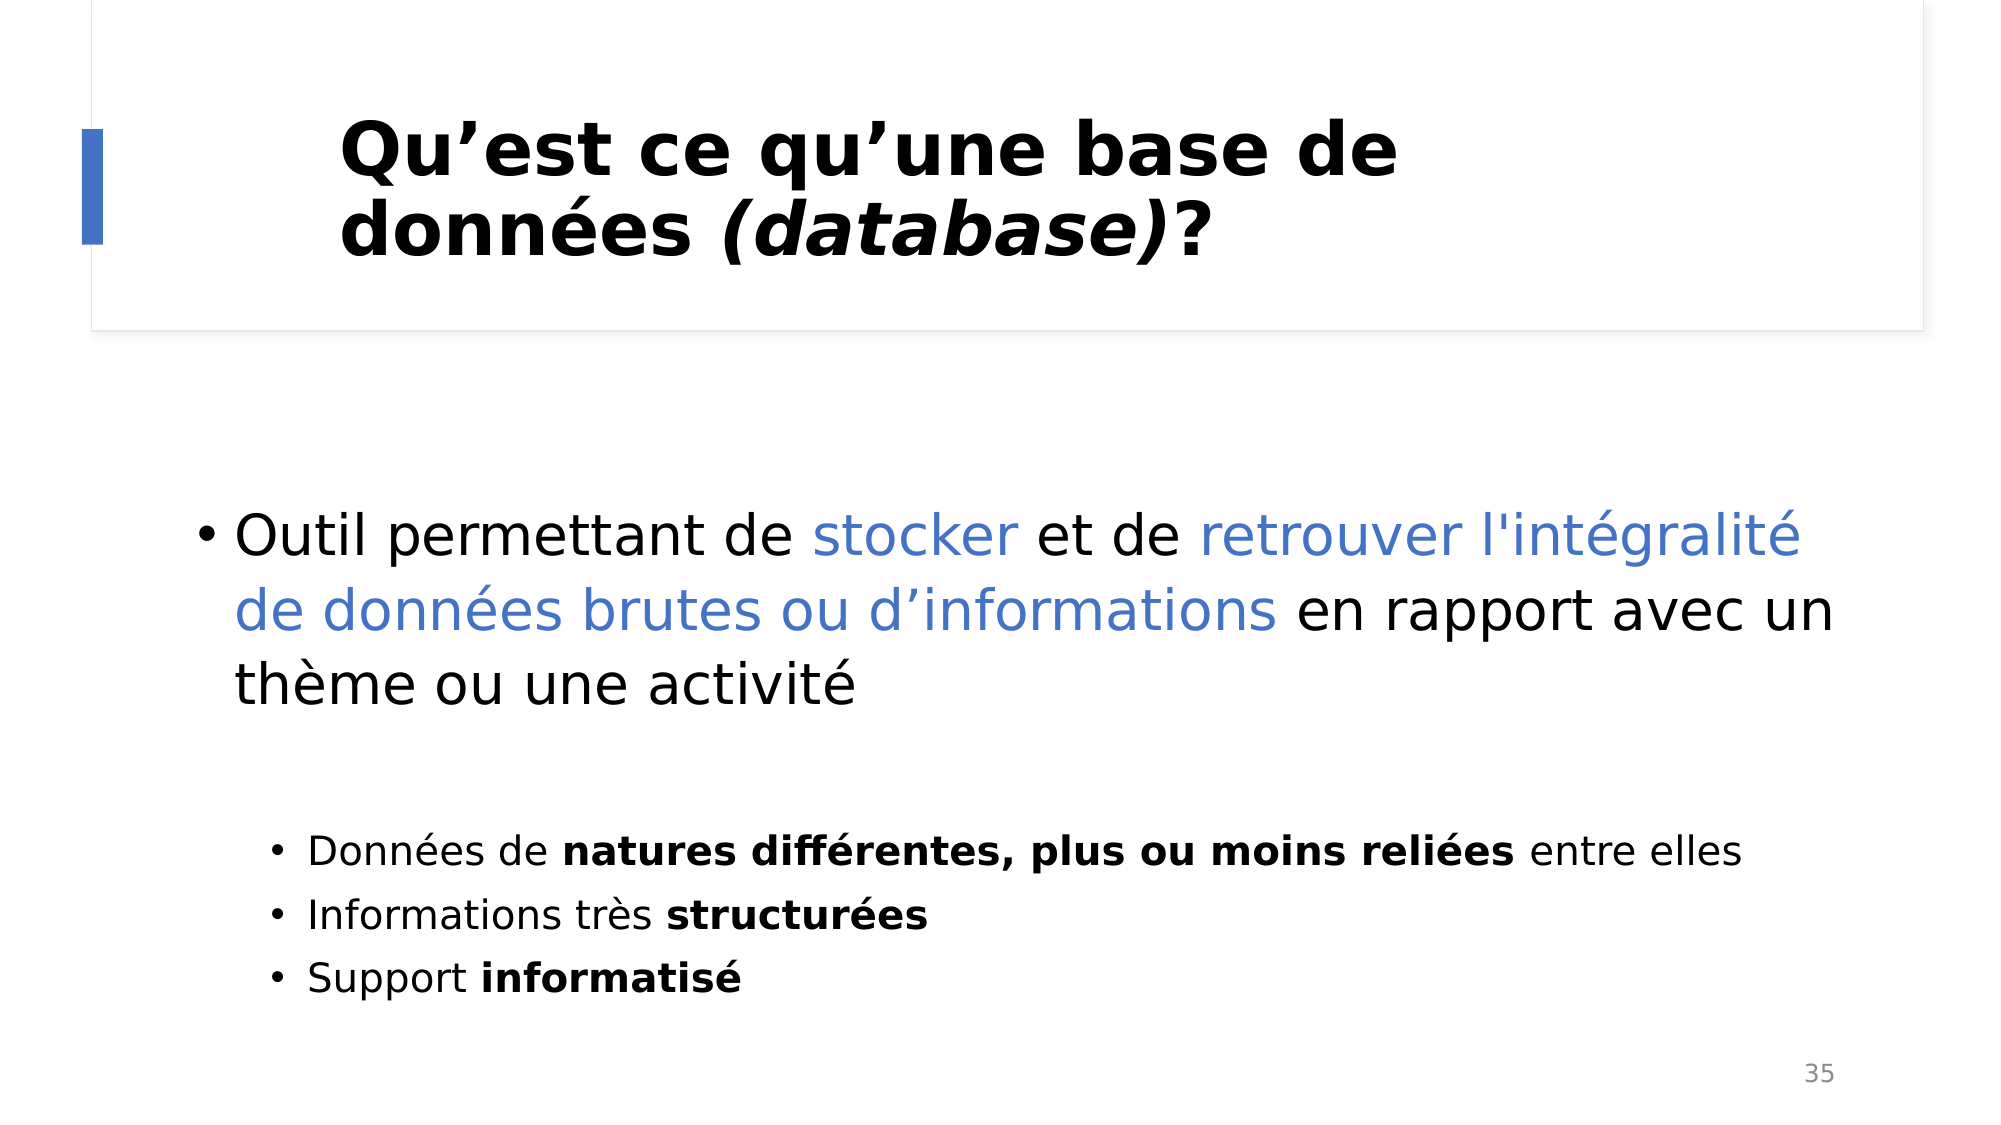

# Qu’est ce qu’une base de données (database)?

Outil permettant de stocker et de retrouver l'intégralité de données brutes ou d’informations en rapport avec un thème ou une activité

Données de natures différentes, plus ou moins reliées entre elles
Informations très structurées
Support informatisé

35